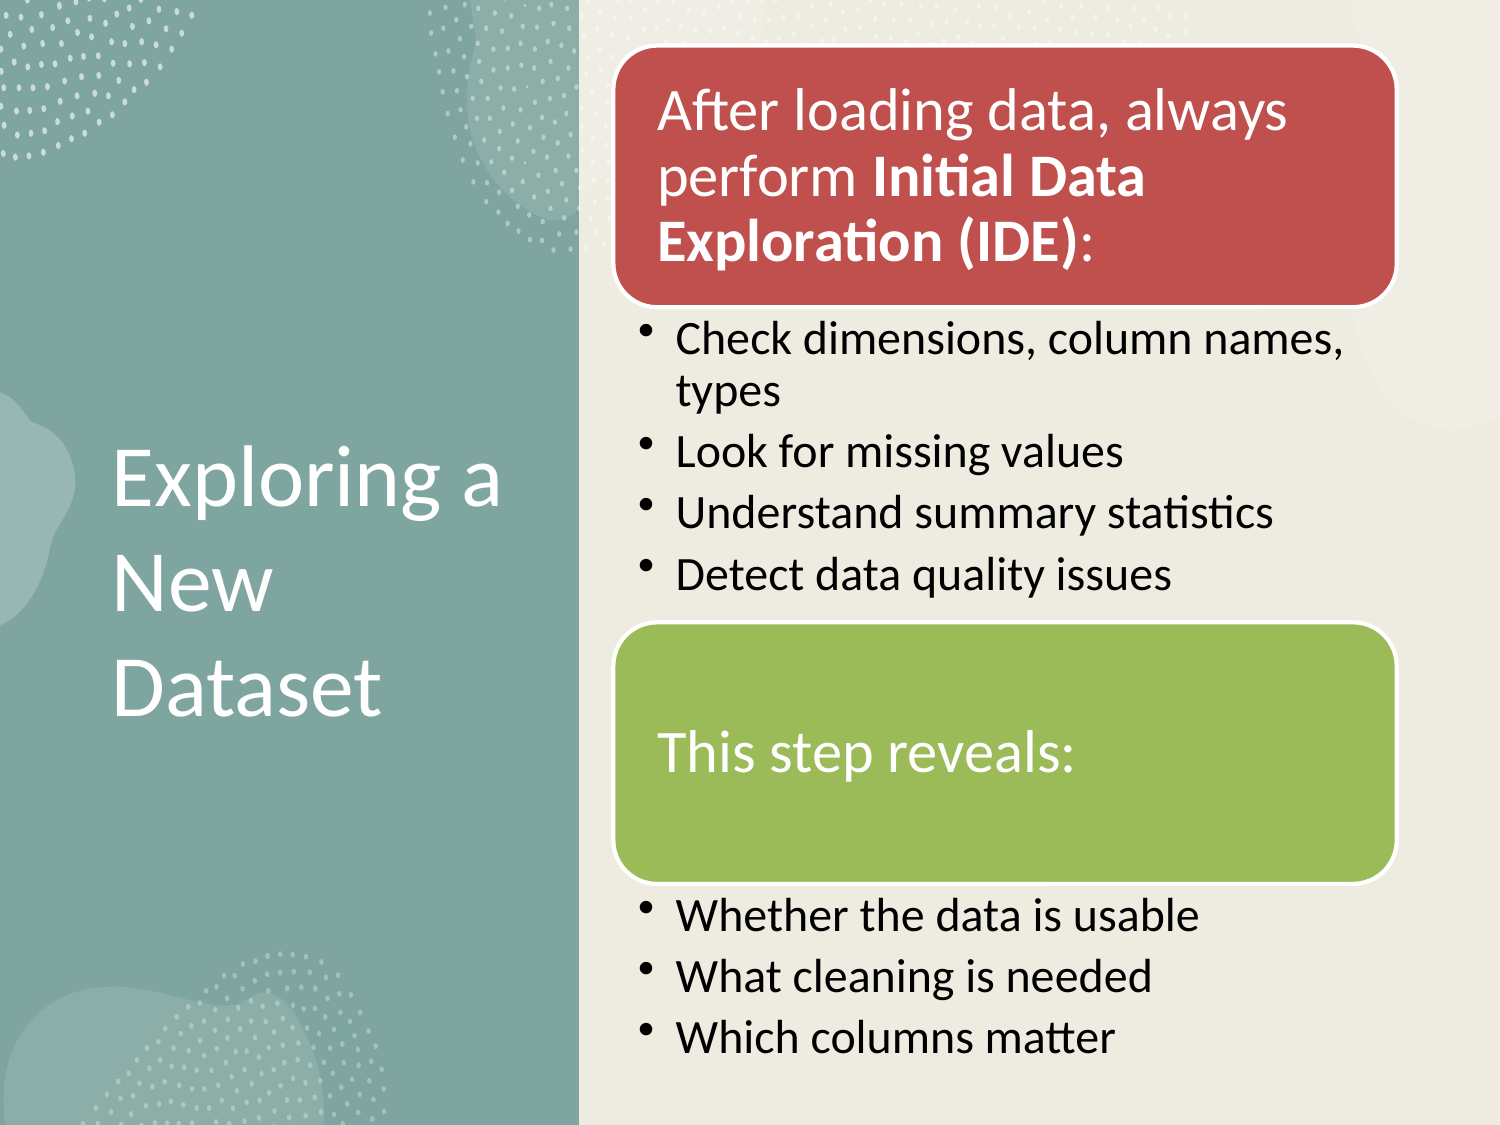

After loading data, always perform Initial Data Exploration (IDE):
Check dimensions, column names, types
Look for missing values
Understand summary statistics
Detect data quality issues
This step reveals:
Whether the data is usable
What cleaning is needed
Which columns matter
# Exploring a New Dataset